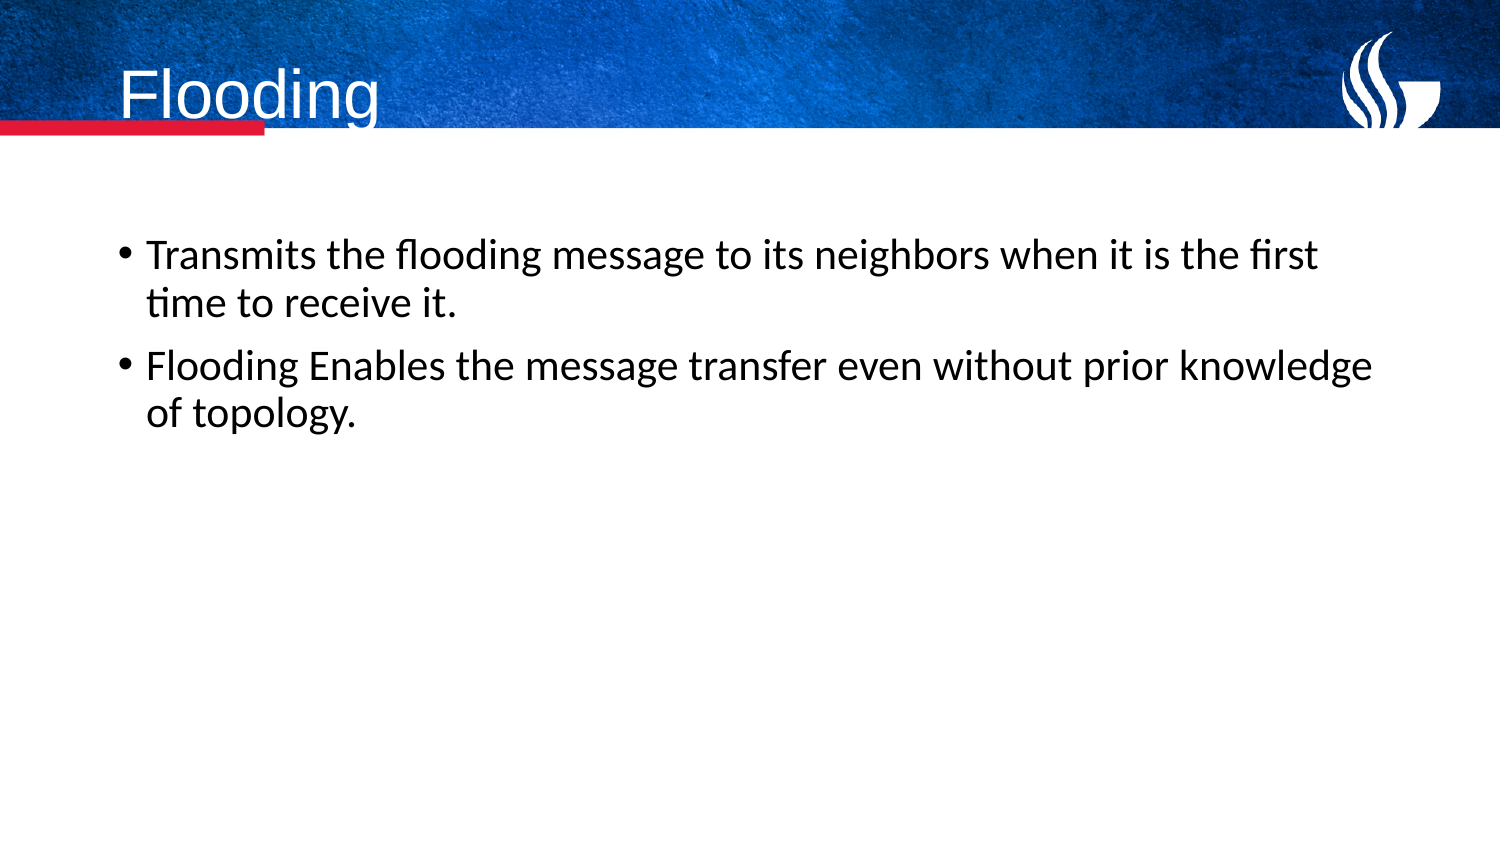

# Flooding
Transmits the flooding message to its neighbors when it is the first time to receive it.
Flooding Enables the message transfer even without prior knowledge of topology.